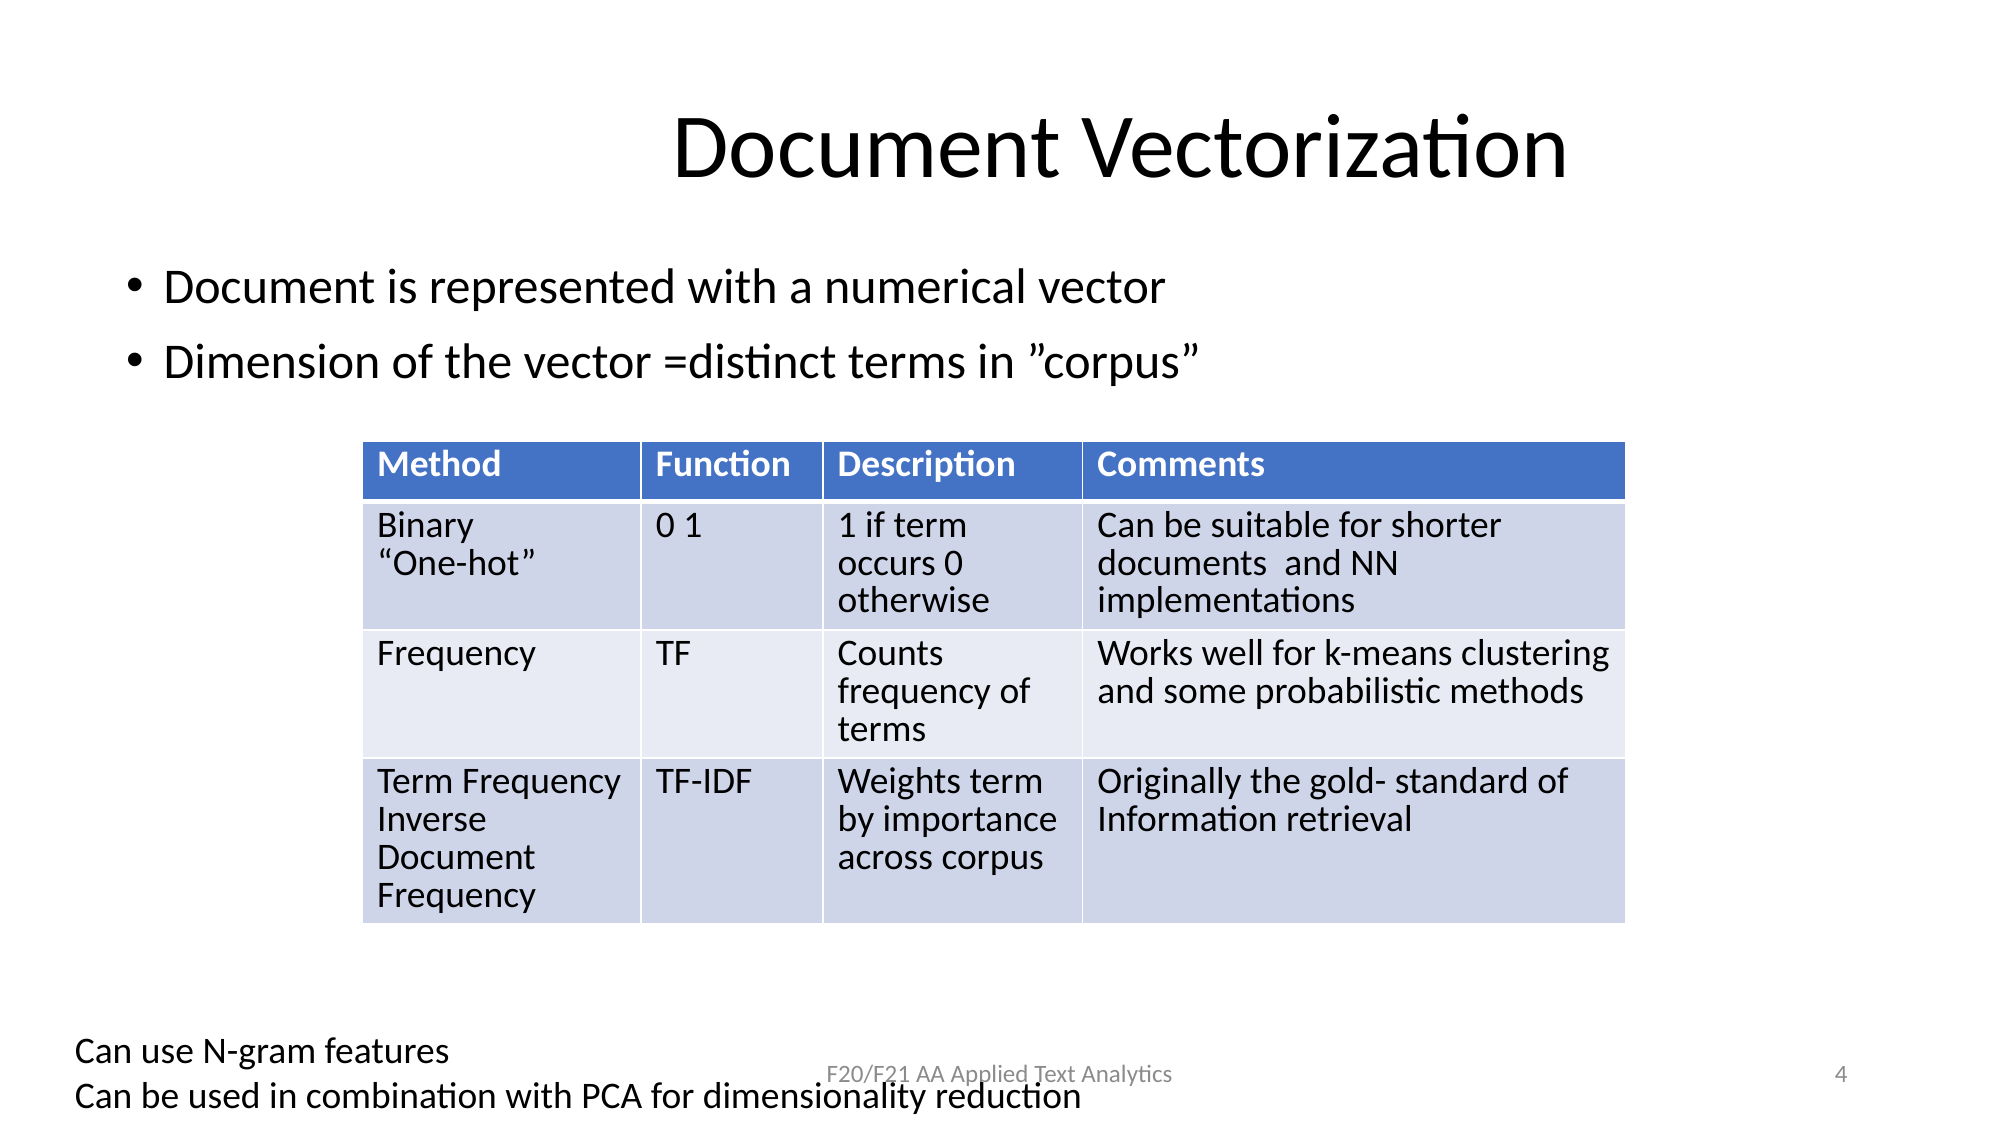

# Document Vectorization
Document is represented with a numerical vector
Dimension of the vector =distinct terms in ”corpus”
| Method | Function | Description | Comments |
| --- | --- | --- | --- |
| Binary “One-hot” | 0 1 | 1 if term occurs 0 otherwise | Can be suitable for shorter documents and NN implementations |
| Frequency | TF | Counts frequency of terms | Works well for k-means clustering and some probabilistic methods |
| Term Frequency Inverse Document Frequency | TF-IDF | Weights term by importance across corpus | Originally the gold- standard of Information retrieval |
Can use N-gram features
Can be used in combination with PCA for dimensionality reduction
F20/F21 AA Applied Text Analytics
4